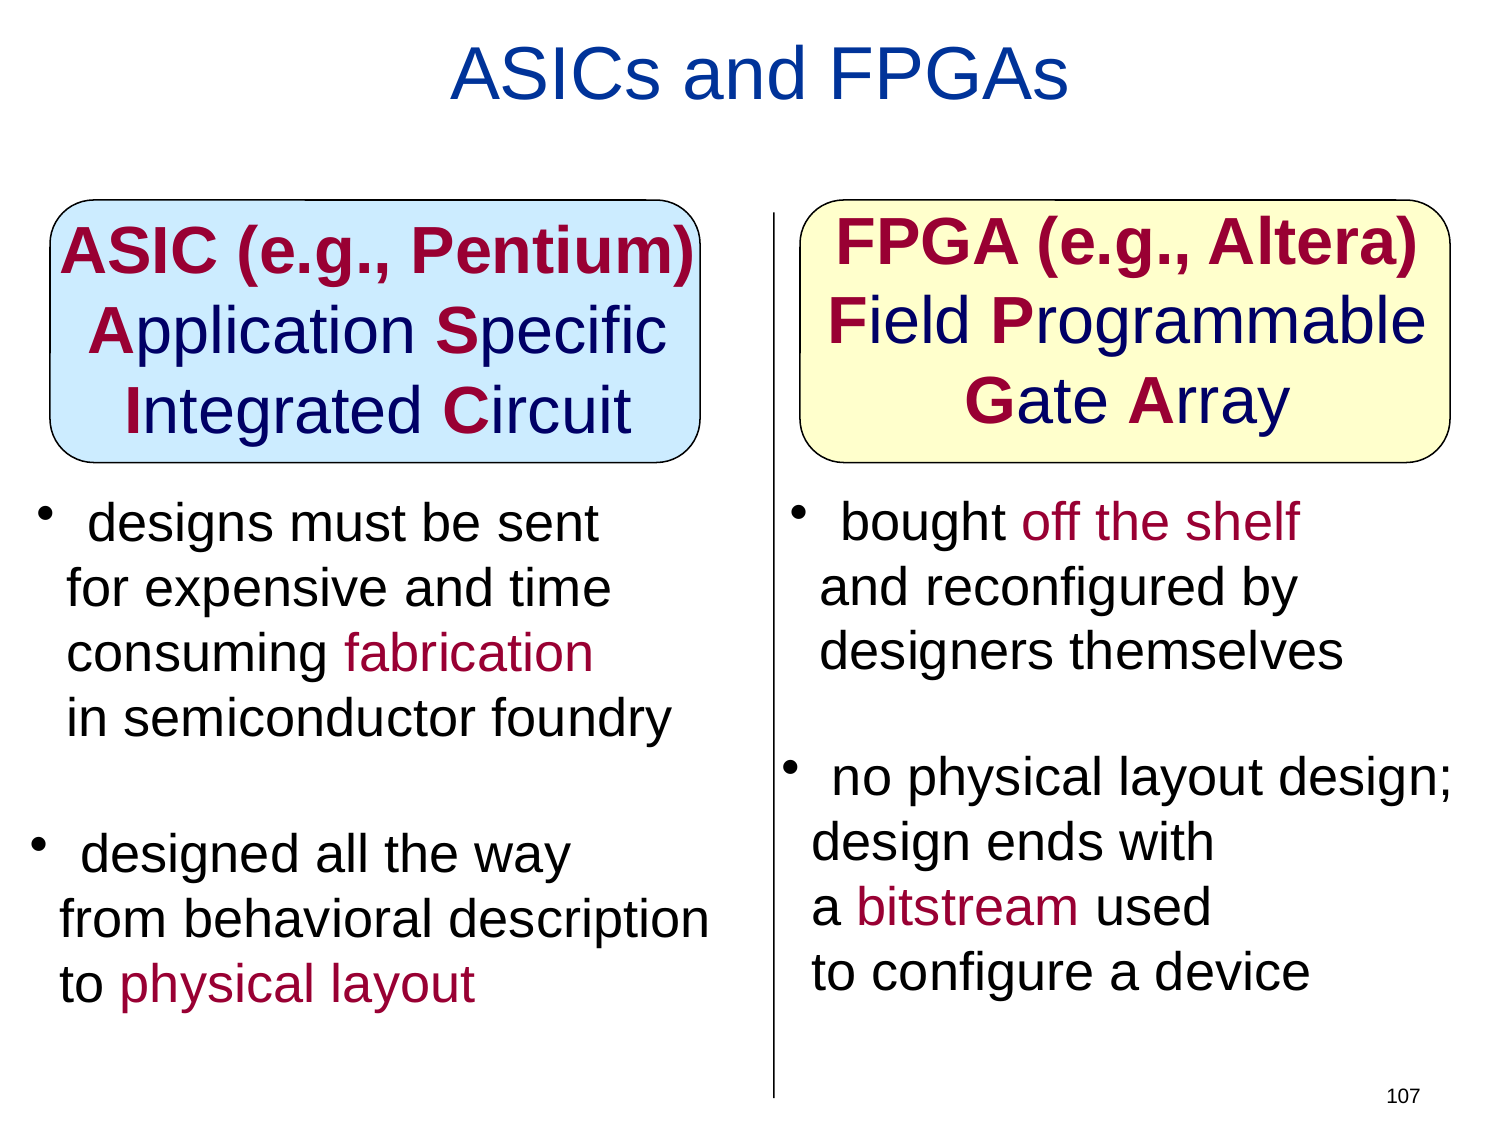

ASICs and FPGAs
FPGA (e.g., Altera)
Field Programmable
Gate Array
ASIC (e.g., Pentium)
Application Specific
Integrated Circuit

 bought off the shelf
  and reconfigured by
  designers themselves
 designs must be sent
  for expensive and time
  consuming fabrication
  in semiconductor foundry
 no physical layout design;
  design ends with
  a bitstream used
  to configure a device
 designed all the way
  from behavioral description
  to physical layout
107